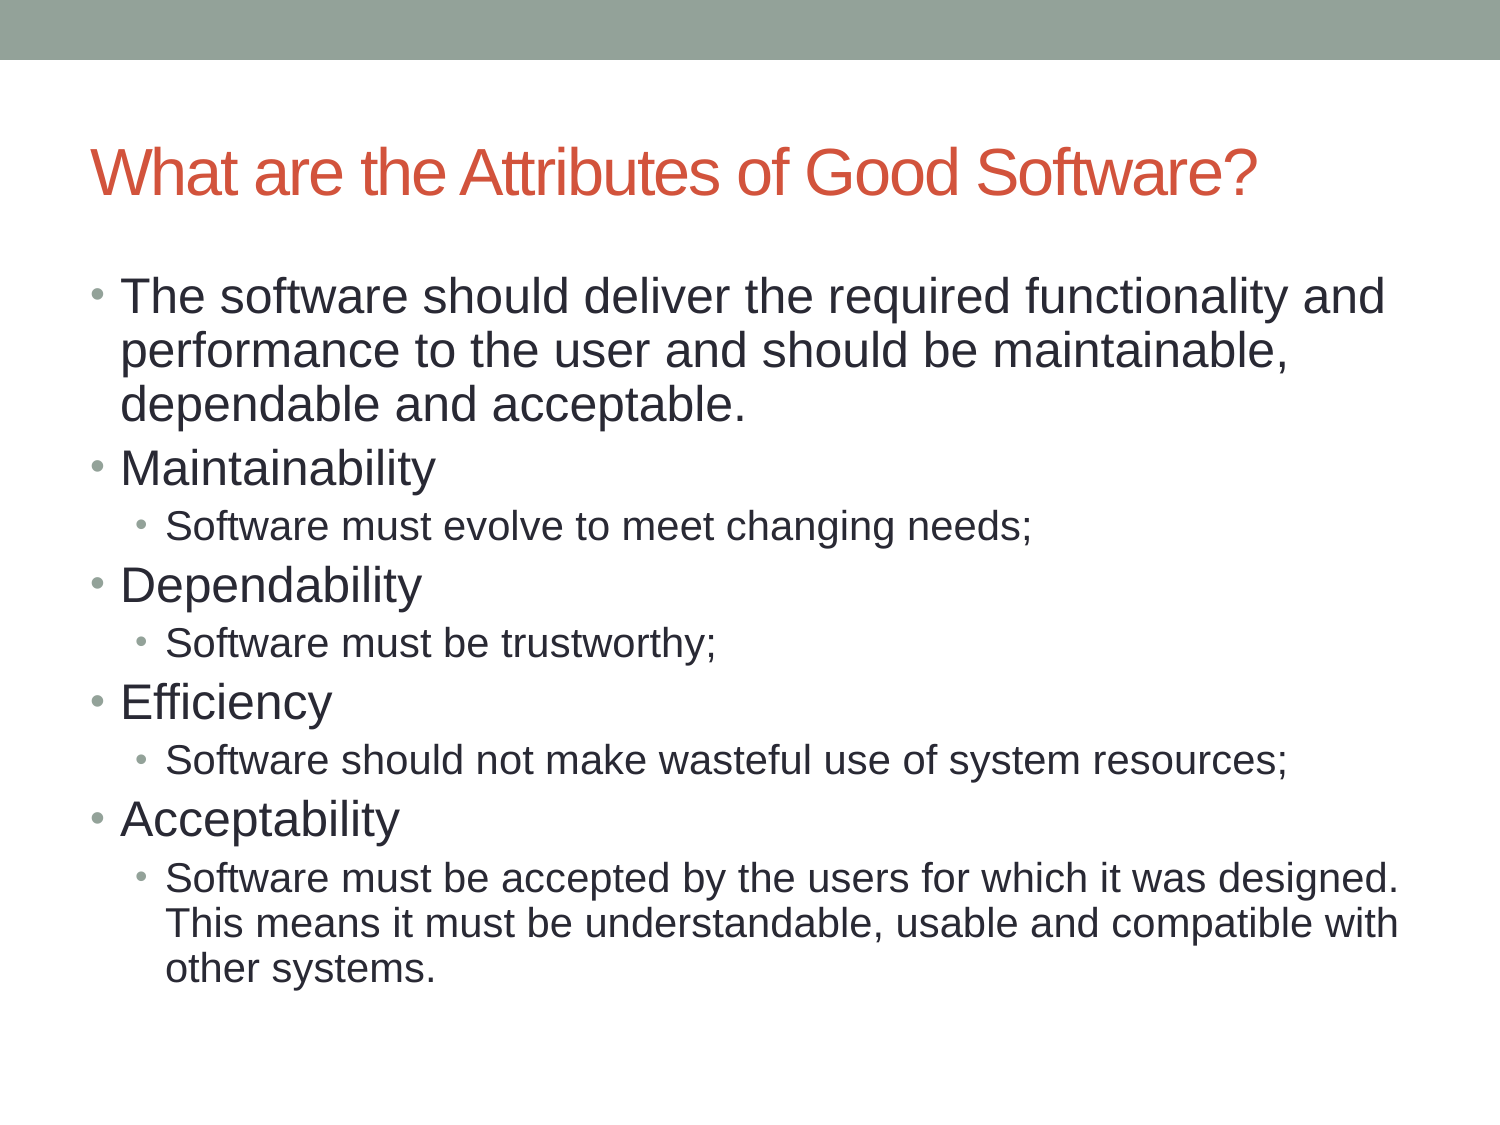

# What are the Attributes of Good Software?
The software should deliver the required functionality and performance to the user and should be maintainable, dependable and acceptable.
Maintainability
Software must evolve to meet changing needs;
Dependability
Software must be trustworthy;
Efficiency
Software should not make wasteful use of system resources;
Acceptability
Software must be accepted by the users for which it was designed. This means it must be understandable, usable and compatible with other systems.